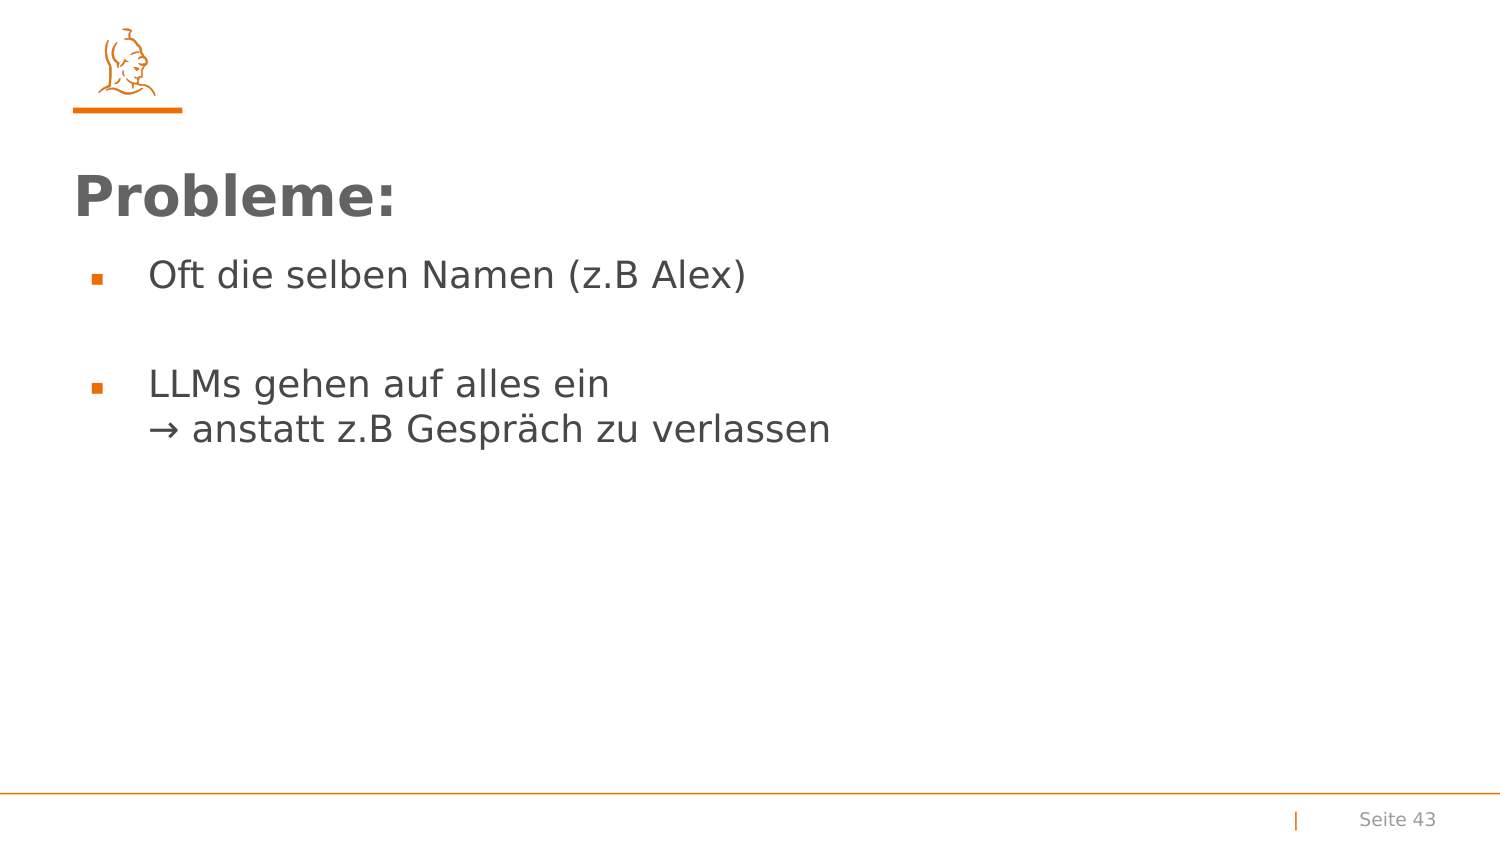

Probleme:
Oft die selben Namen (z.B Alex)
LLMs gehen auf alles ein
→ anstatt z.B Gespräch zu verlassen